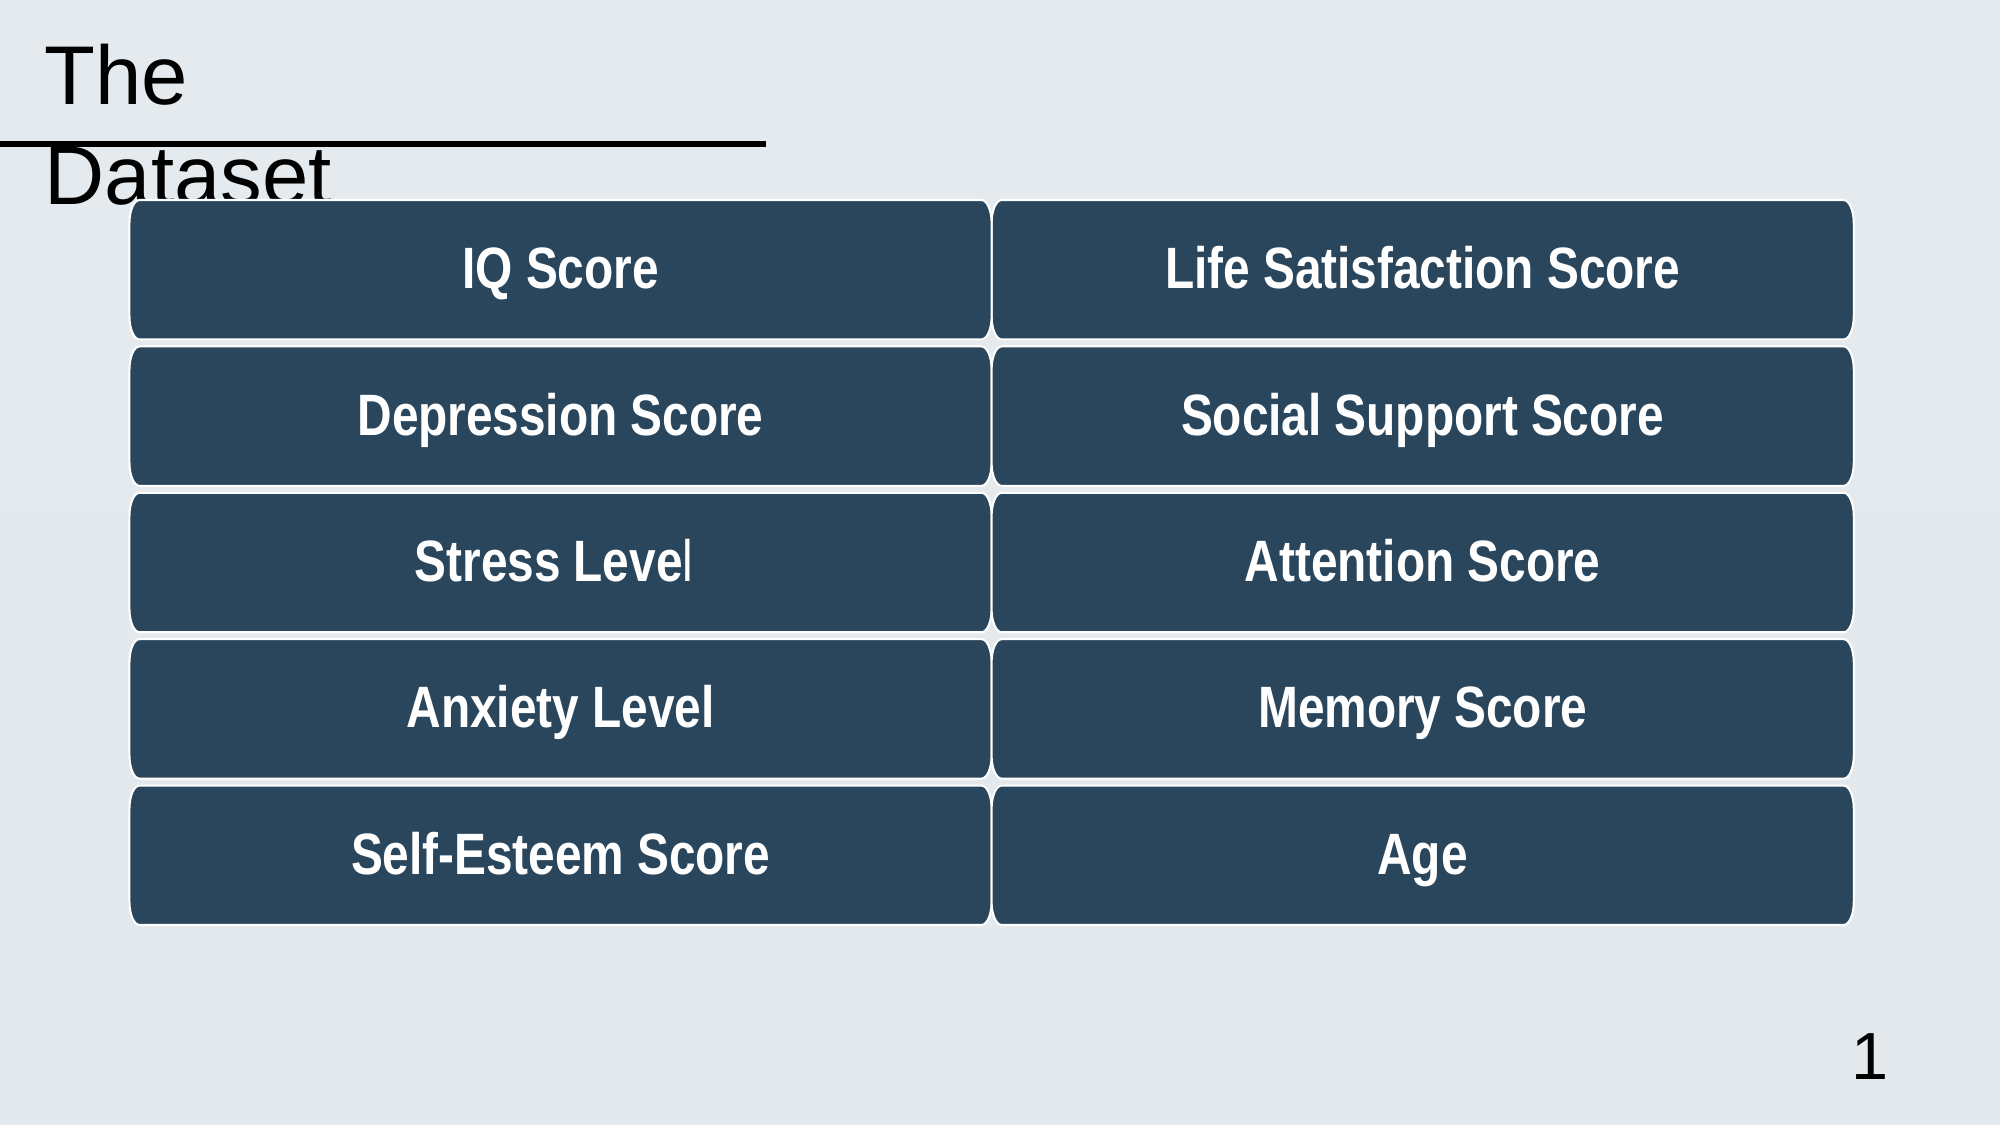

The Dataset
Life Satisfaction Score
IQ Score
Depression Score
Social Support Score
Stress Level
Attention Score
Anxiety Level
Memory Score
Self-Esteem Score
Age
1